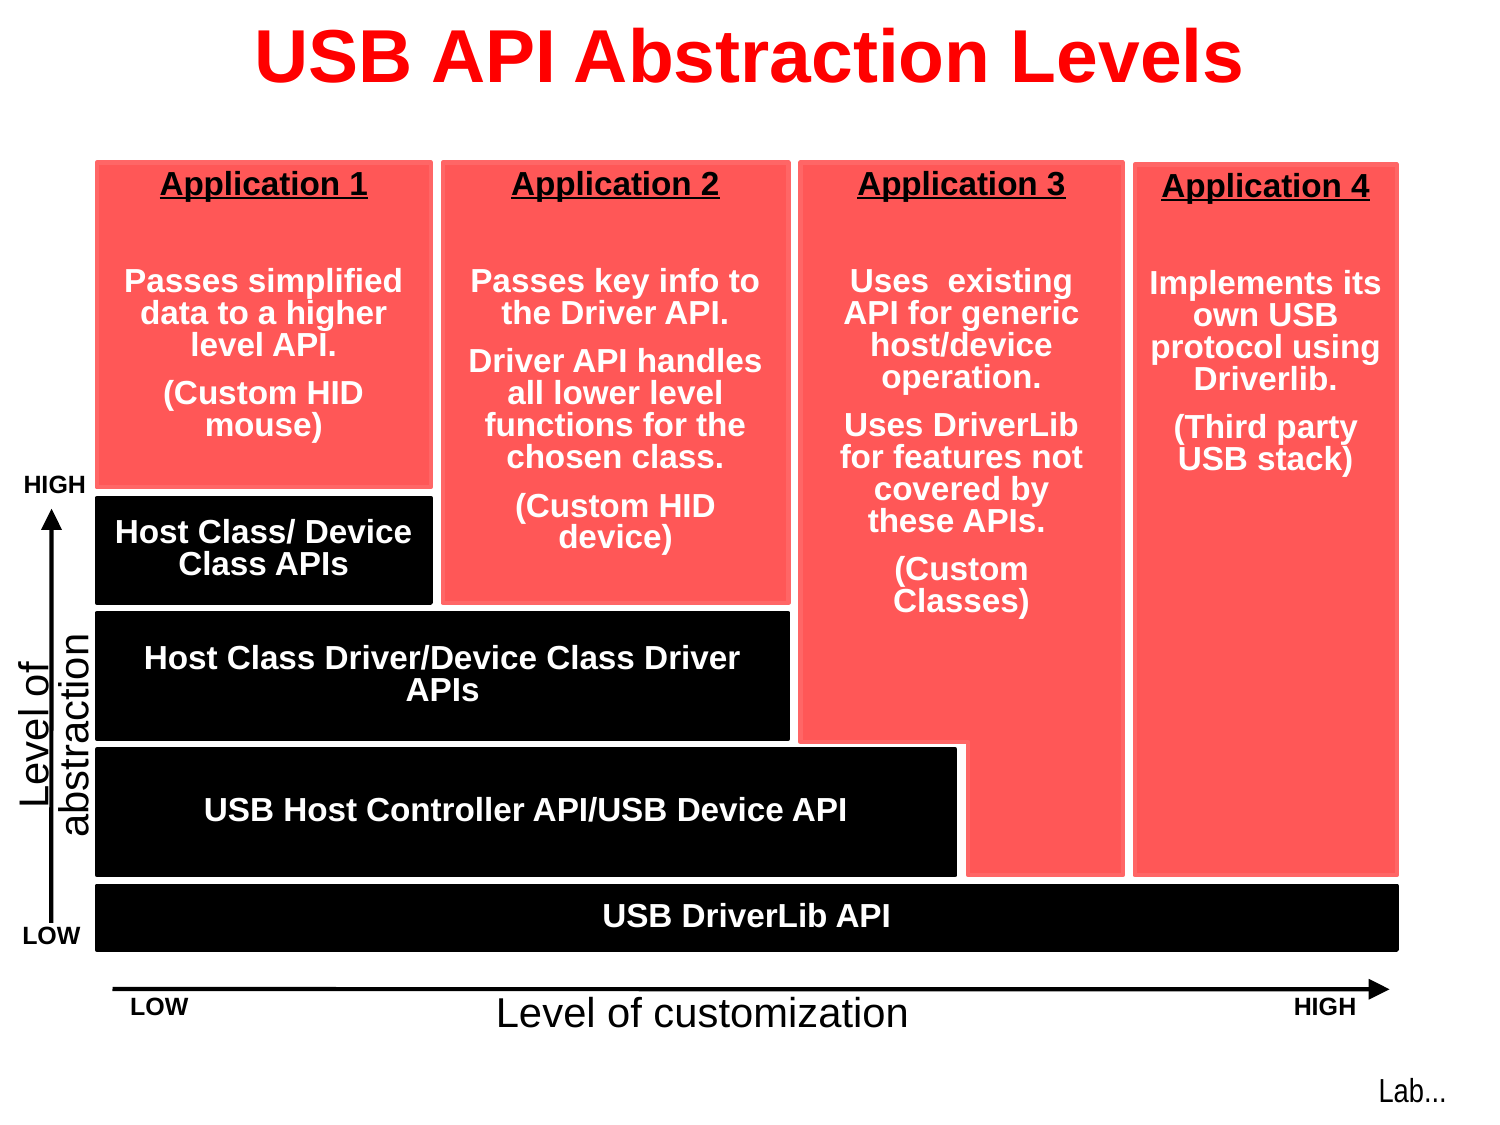

# USB API Abstraction Levels
Application 2

Passes key info to the Driver API.
Driver API handles all lower level functions for the chosen class.
(Custom HID device)
Application 1

Passes simplified data to a higher level API.
(Custom HID mouse)
Application 3

Uses  existing API for generic host/device operation.
Uses DriverLib for features not covered by these APIs.
(Custom Classes)
Application 4

Implements its own USB protocol using Driverlib.
(Third party USB stack)

Host Class/ Device Class APIs
Host Class Driver/Device Class Driver APIs
USB Host Controller API/USB Device API
USB DriverLib API
HIGH
Level of abstraction
LOW
Level of customization
LOW
HIGH
Lab...